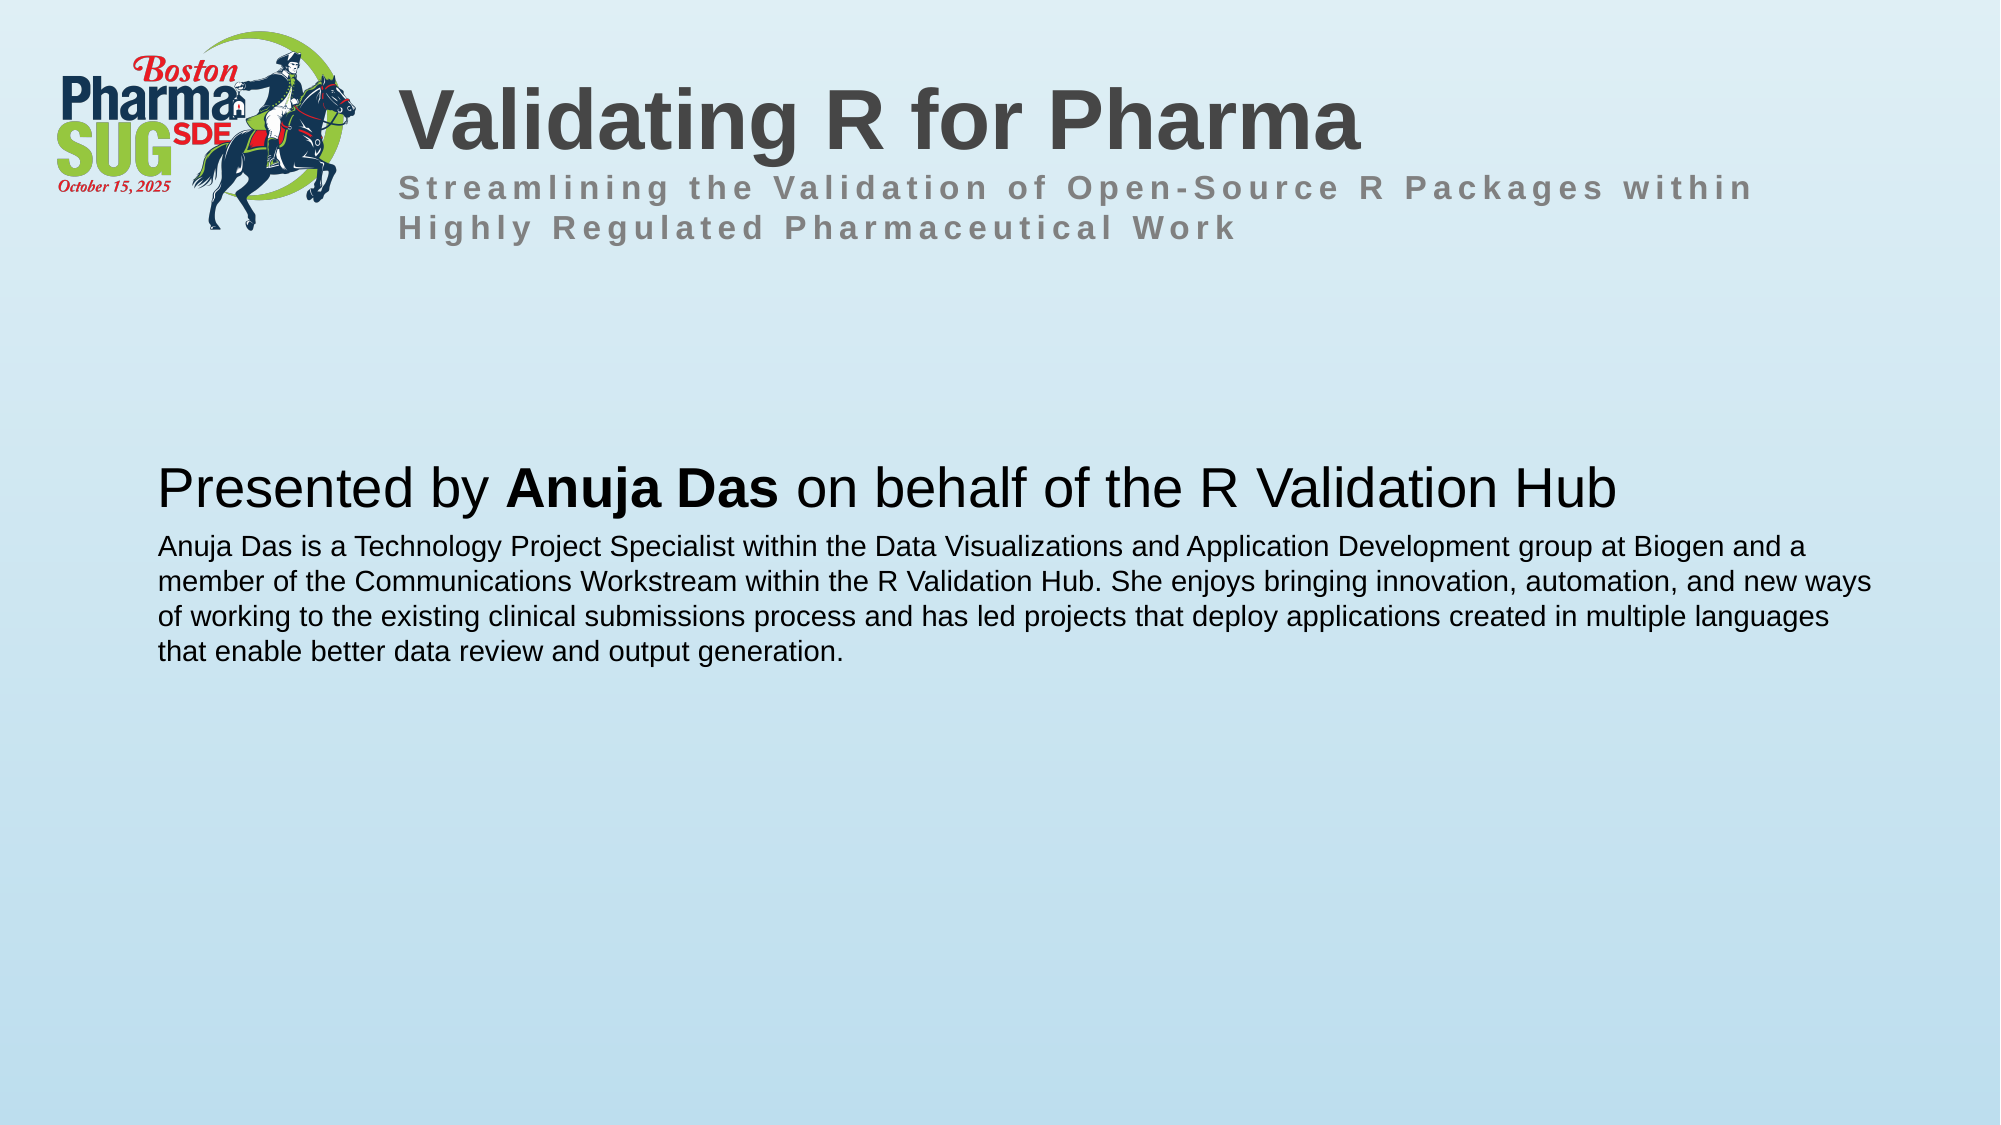

# Validating R for Pharma Streamlining the Validation of Open-Source R Packages within Highly Regulated Pharmaceutical Work
Presented by Anuja Das on behalf of the R Validation Hub
Anuja Das is a Technology Project Specialist within the Data Visualizations and Application Development group at Biogen and a member of the Communications Workstream within the R Validation Hub. She enjoys bringing innovation, automation, and new ways of working to the existing clinical submissions process and has led projects that deploy applications created in multiple languages that enable better data review and output generation.